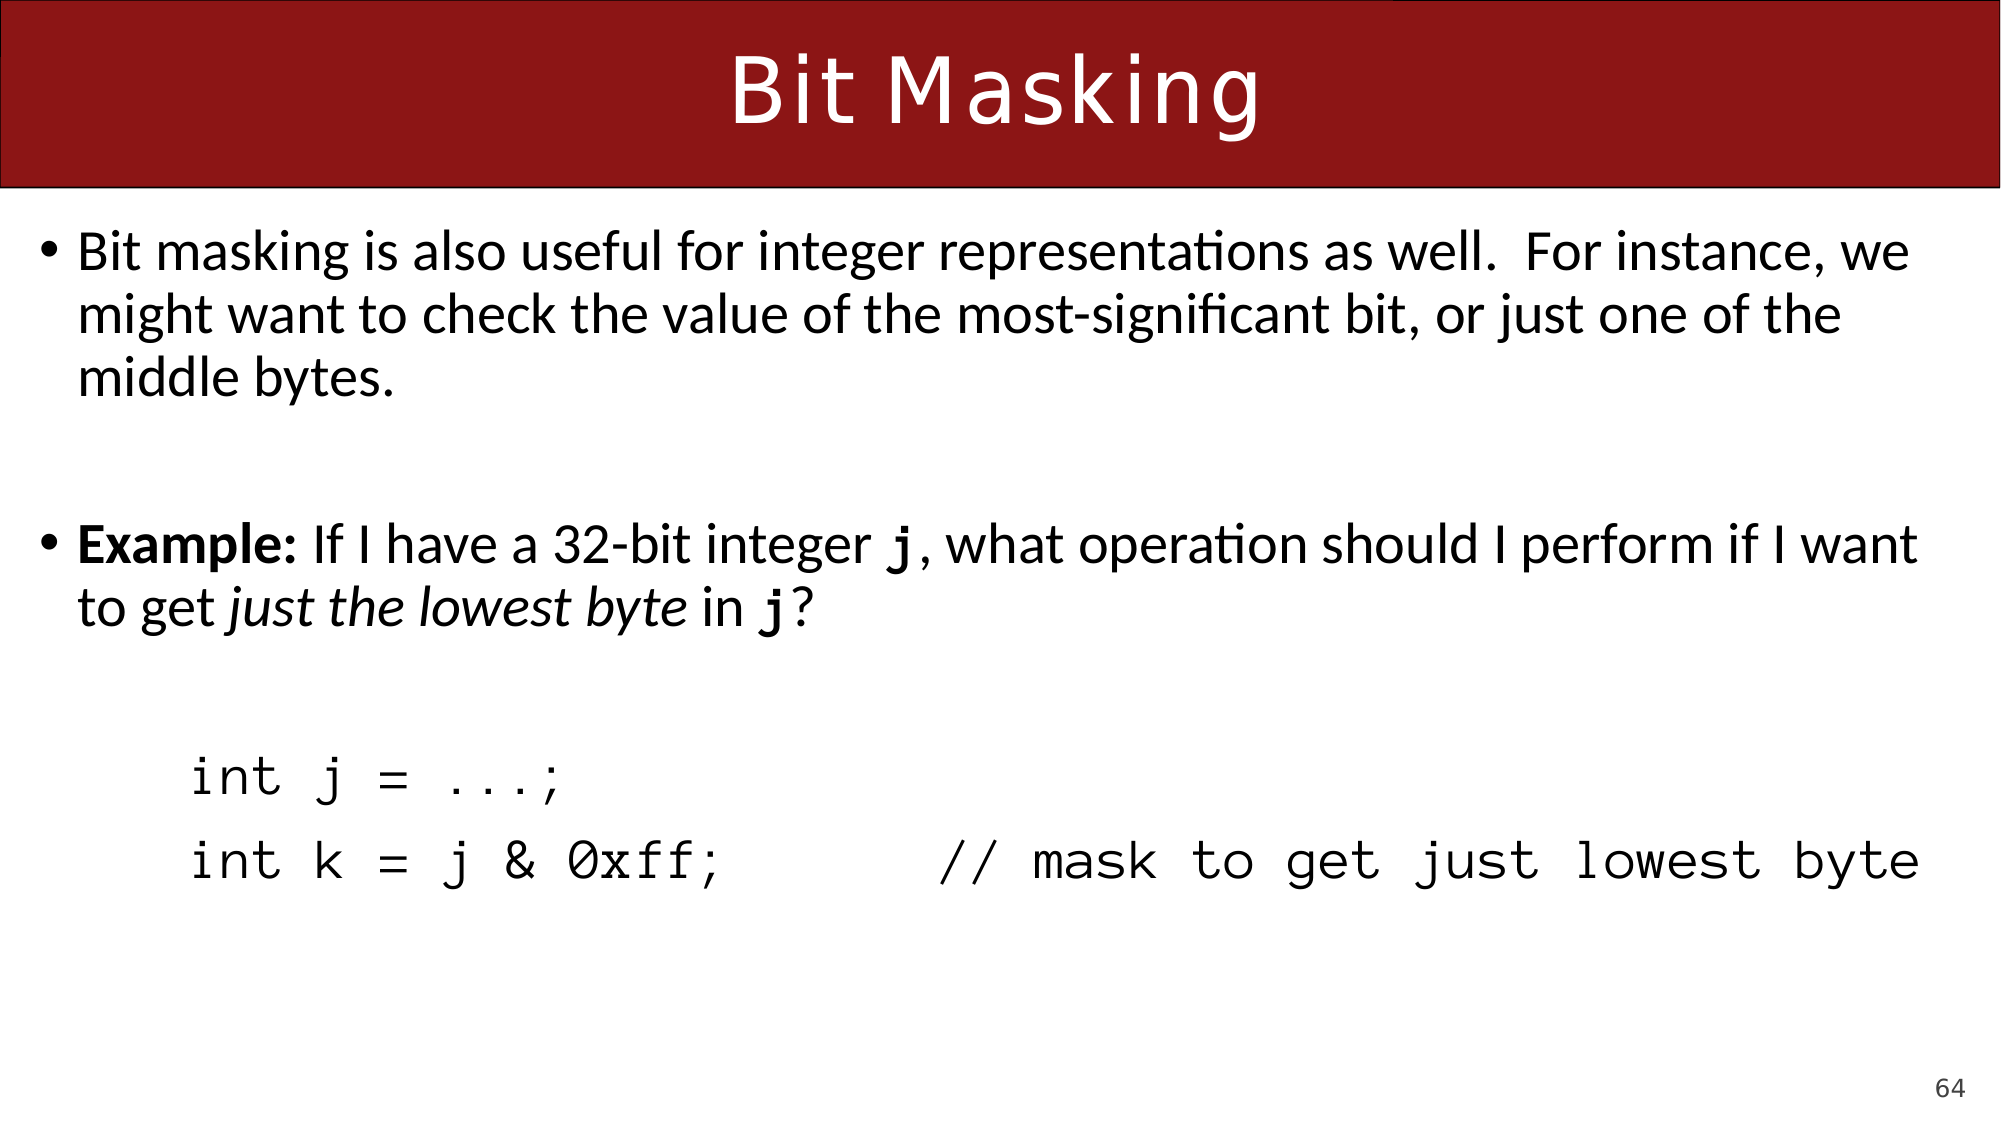

# Bit Masking
Bit masking is also useful for integer representations as well.  For instance, we might want to check the value of the most-significant bit, or just one of the middle bytes.

Example: If I have a 32-bit integer j, what operation should I perform if I want to get just the lowest byte in j?

	int j = ...;
	int k = j & 0xff;		// mask to get just lowest byte